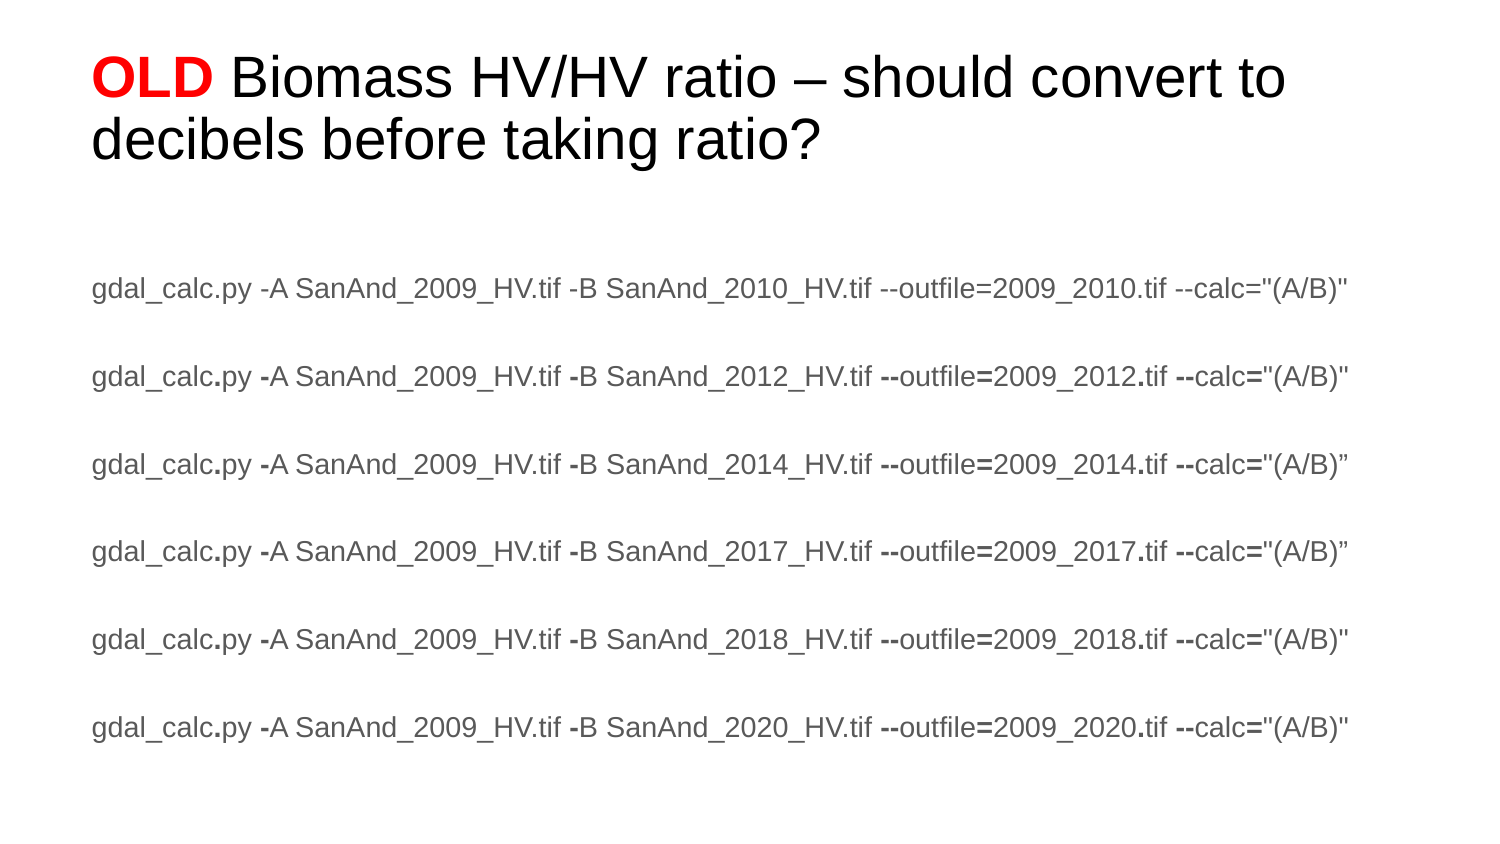

# OLD Biomass HV/HV ratio – should convert to decibels before taking ratio?
gdal_calc.py -A SanAnd_2009_HV.tif -B SanAnd_2010_HV.tif --outfile=2009_2010.tif --calc="(A/B)"

gdal_calc.py -A SanAnd_2009_HV.tif -B SanAnd_2012_HV.tif --outfile=2009_2012.tif --calc="(A/B)"

gdal_calc.py -A SanAnd_2009_HV.tif -B SanAnd_2014_HV.tif --outfile=2009_2014.tif --calc="(A/B)”

gdal_calc.py -A SanAnd_2009_HV.tif -B SanAnd_2017_HV.tif --outfile=2009_2017.tif --calc="(A/B)”

gdal_calc.py -A SanAnd_2009_HV.tif -B SanAnd_2018_HV.tif --outfile=2009_2018.tif --calc="(A/B)"

gdal_calc.py -A SanAnd_2009_HV.tif -B SanAnd_2020_HV.tif --outfile=2009_2020.tif --calc="(A/B)"